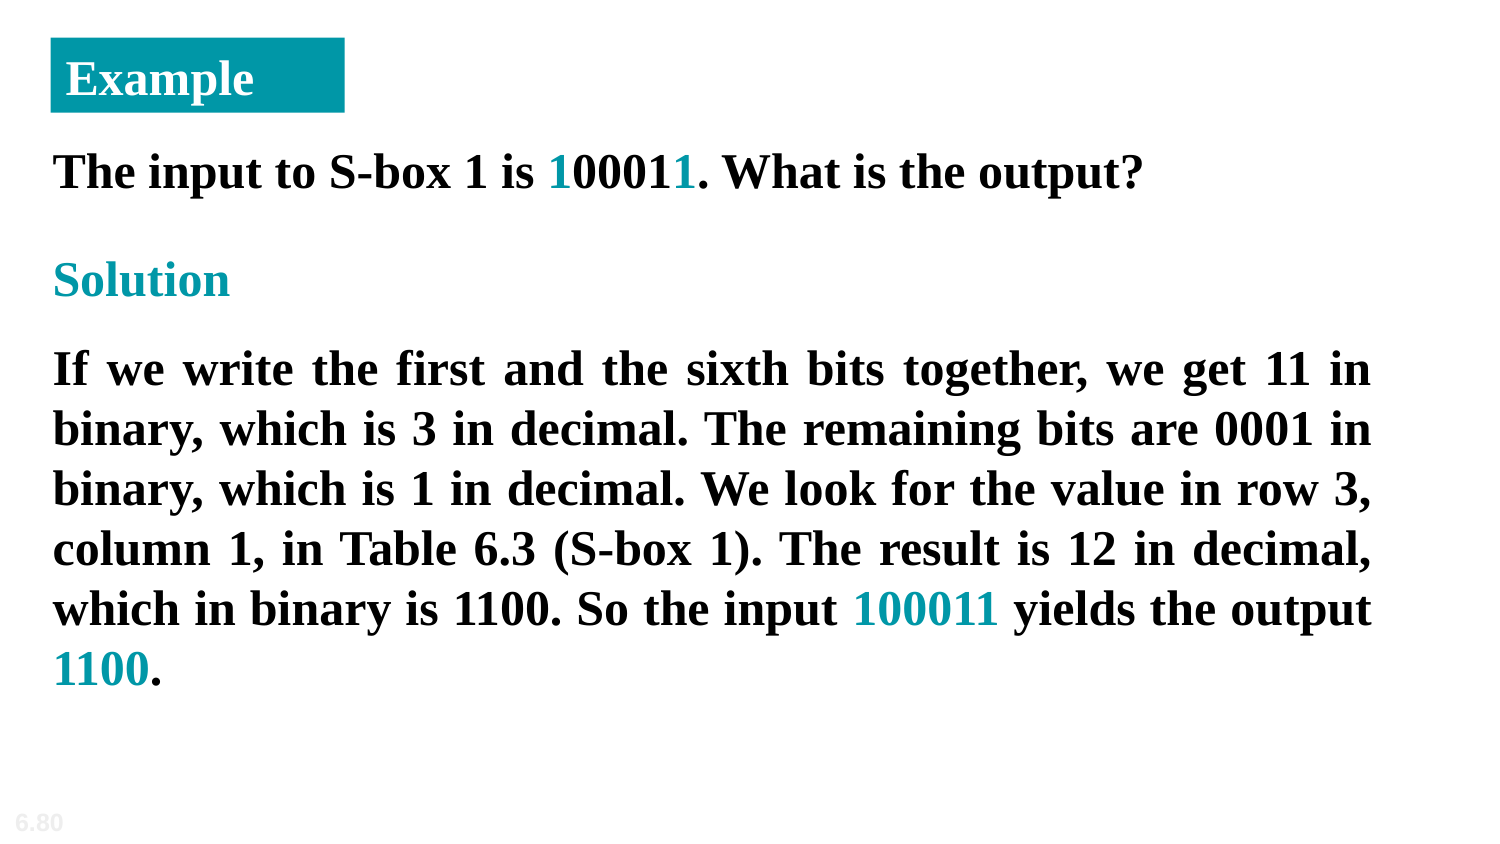

Example
The input to S-box 1 is 100011. What is the output?
Solution
If we write the first and the sixth bits together, we get 11 in binary, which is 3 in decimal. The remaining bits are 0001 in binary, which is 1 in decimal. We look for the value in row 3, column 1, in Table 6.3 (S-box 1). The result is 12 in decimal, which in binary is 1100. So the input 100011 yields the output 1100.
6.80